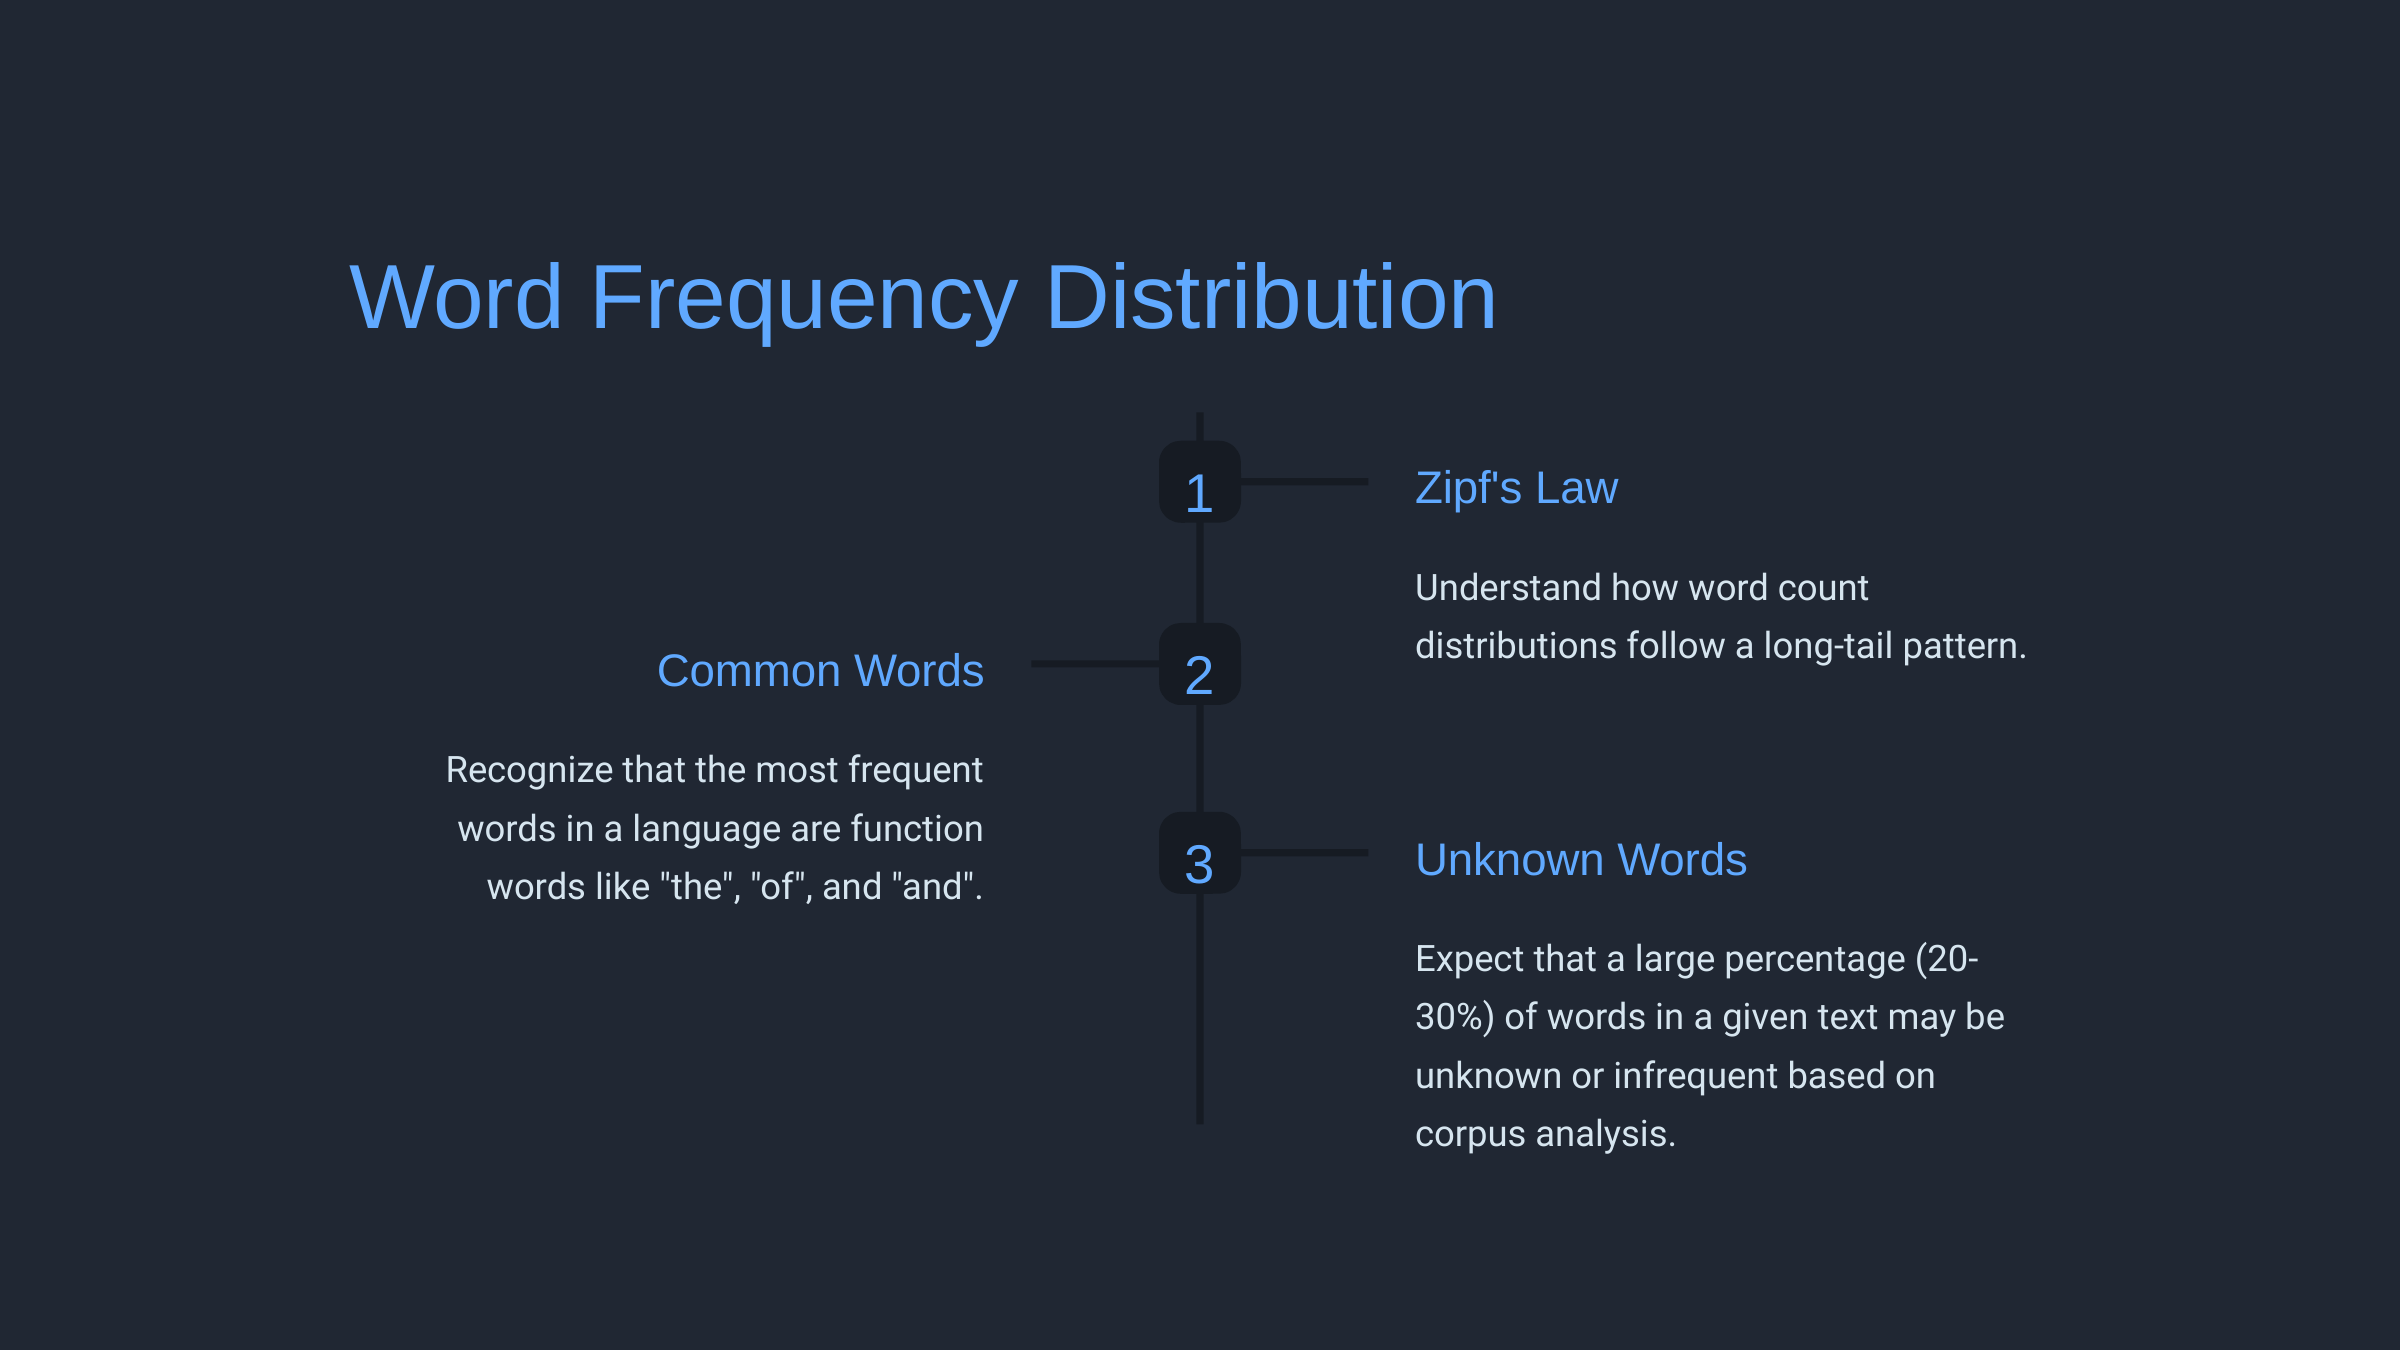

Word Frequency Distribution

1
Zipf's Law

Understand how word count distributions follow a long-tail pattern.

2
Common Words

Recognize that the most frequent words in a language are function words like "the", "of", and "and".

3
Unknown Words

Expect that a large percentage (20-30%) of words in a given text may be unknown or infrequent based on corpus analysis.